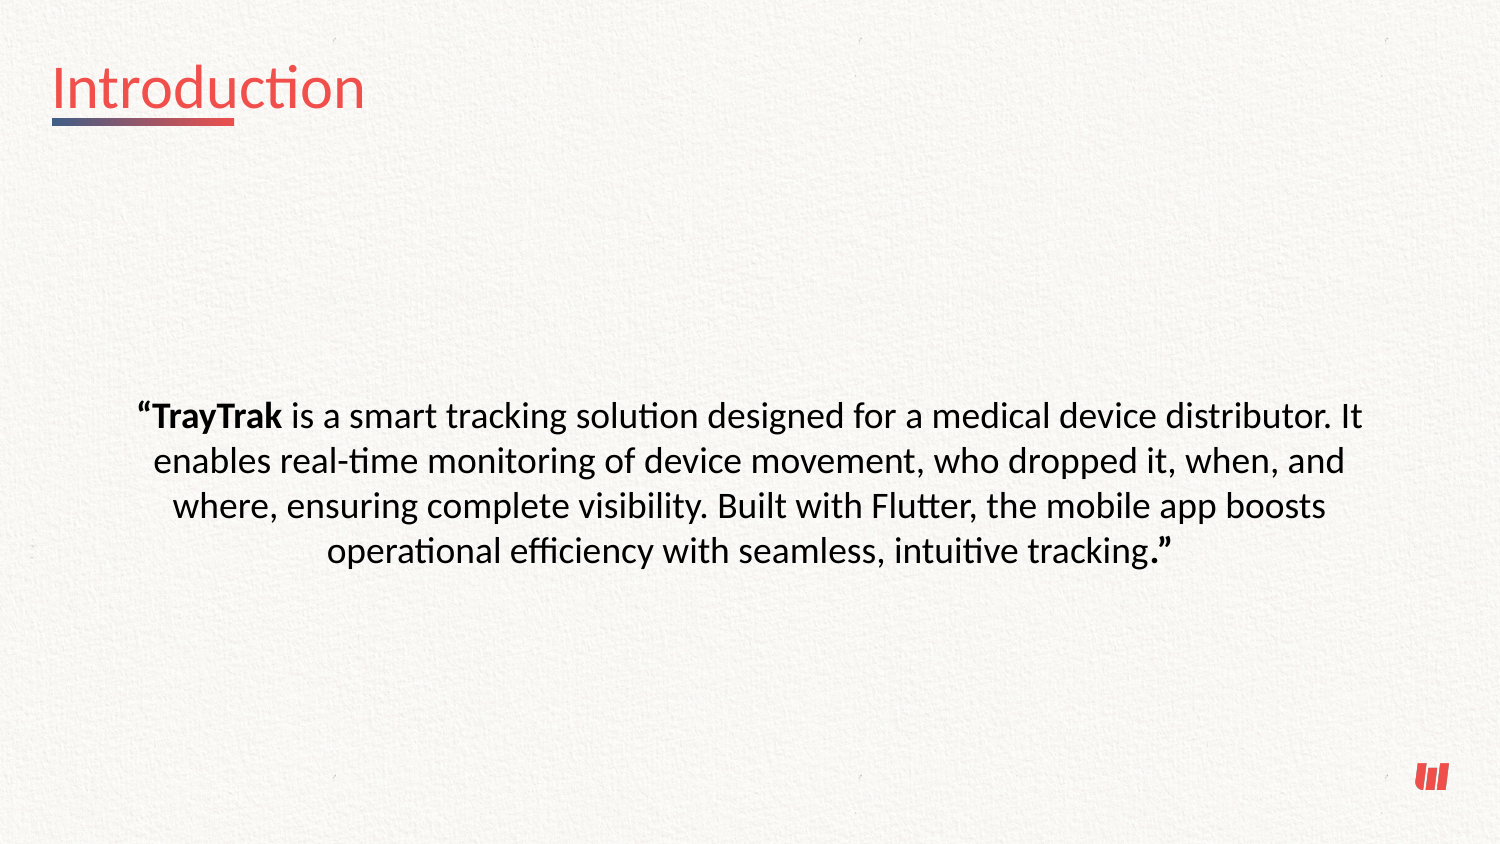

Introduction

“TrayTrak is a smart tracking solution designed for a medical device distributor. It enables real-time monitoring of device movement, who dropped it, when, and where, ensuring complete visibility. Built with Flutter, the mobile app boosts operational efficiency with seamless, intuitive tracking.”